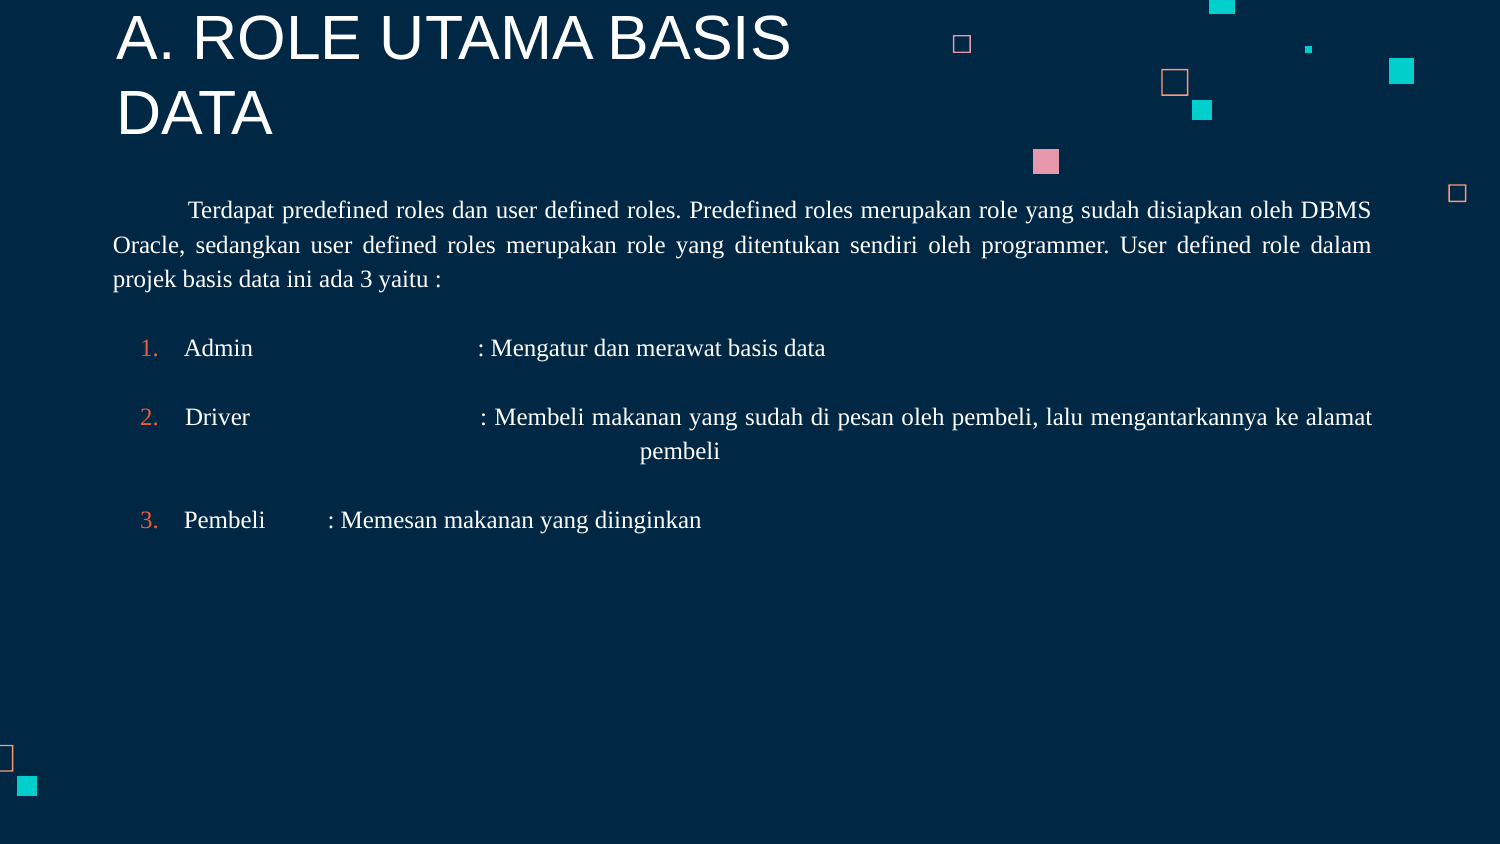

# A. ROLE UTAMA BASIS DATA
Terdapat predefined roles dan user defined roles. Predefined roles merupakan role yang sudah disiapkan oleh DBMS Oracle, sedangkan user defined roles merupakan role yang ditentukan sendiri oleh programmer. User defined role dalam projek basis data ini ada 3 yaitu :

 Admin 		: Mengatur dan merawat basis data

 Driver 		: Membeli makanan yang sudah di pesan oleh pembeli, lalu mengantarkannya ke alamat 			  pembeli

 Pembeli 	: Memesan makanan yang diinginkan